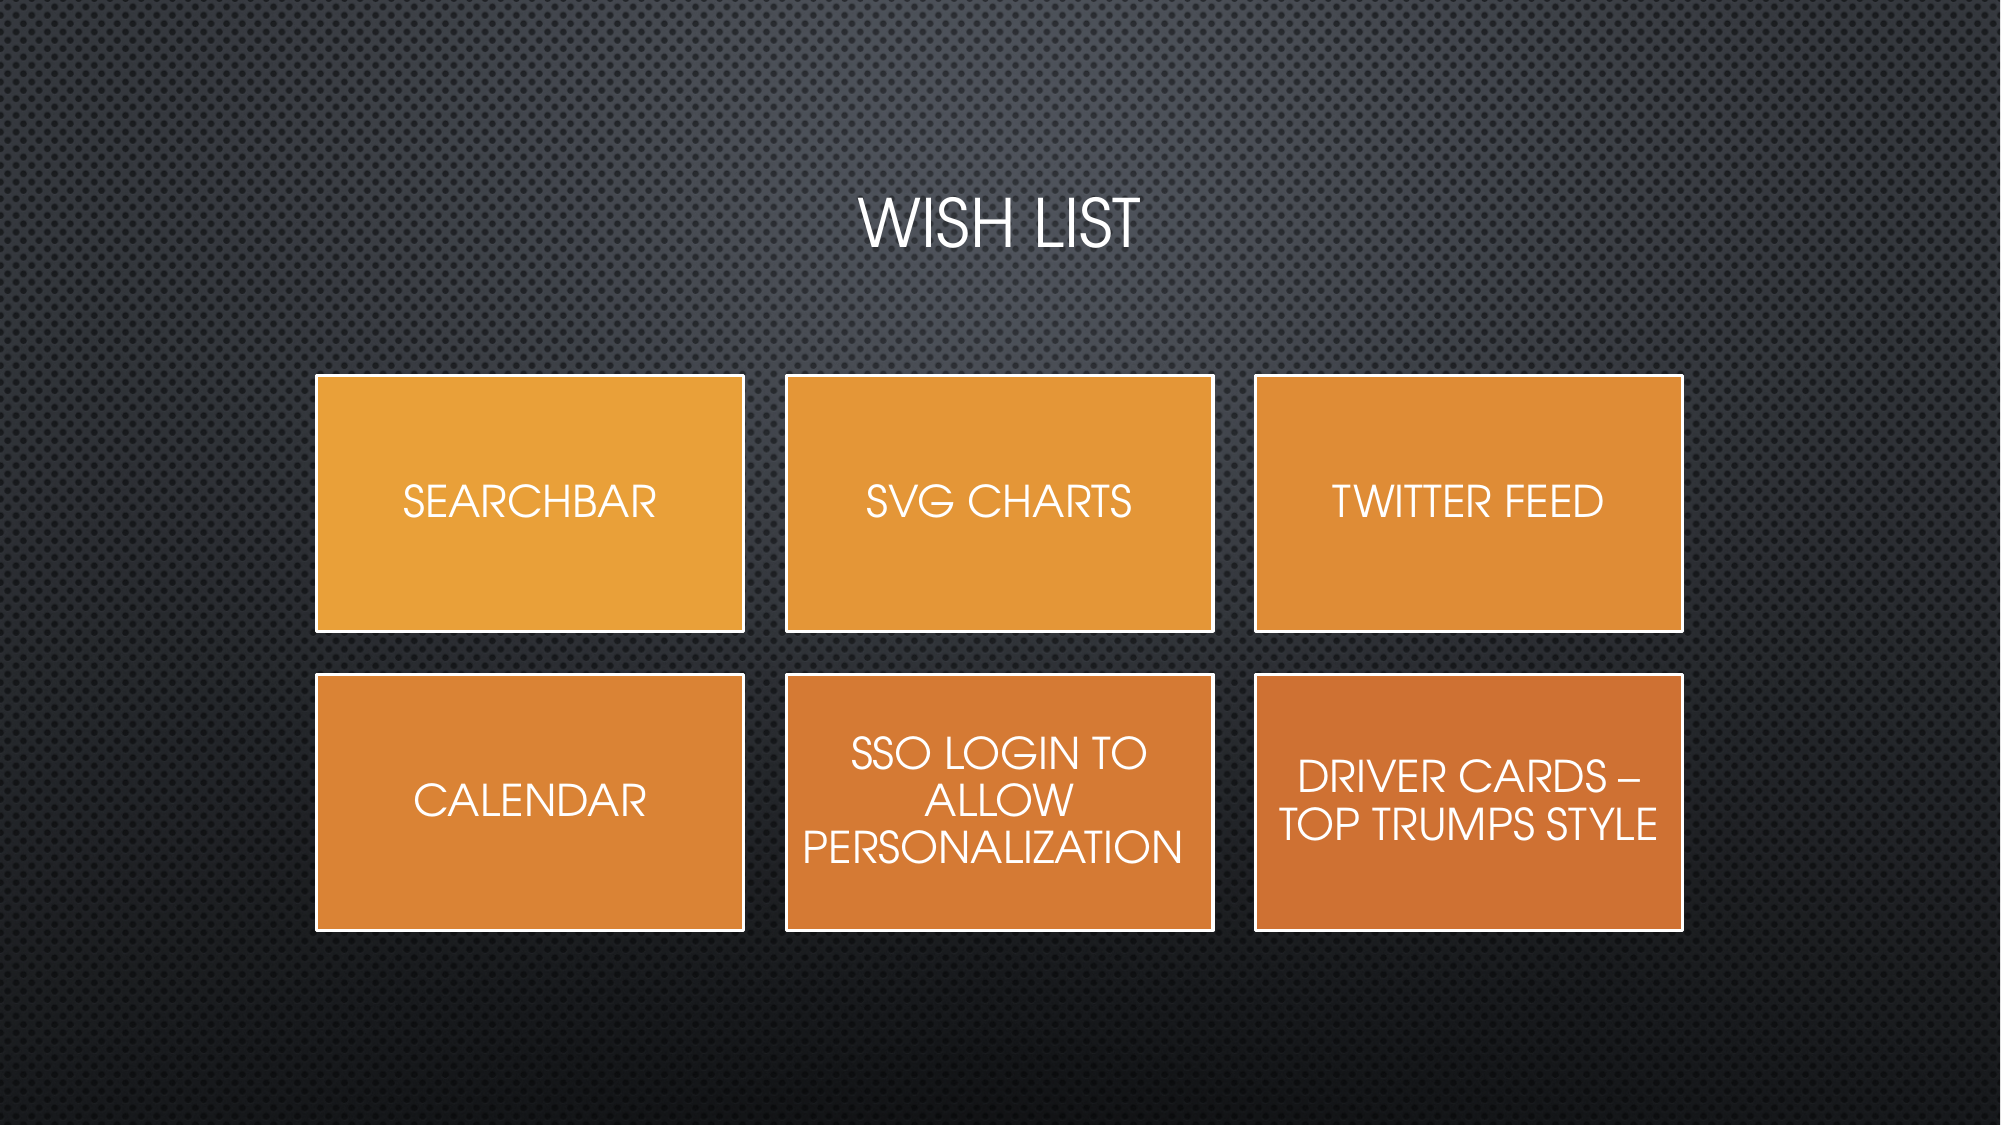

# WISH LIST
SEARCHBAR
SVG CHARTS
TWITTER FEED
CALENDAR
SSO LOGIN TO ALLOW PERSONALIZATION
DRIVER CARDS – TOP TRUMPS STYLE